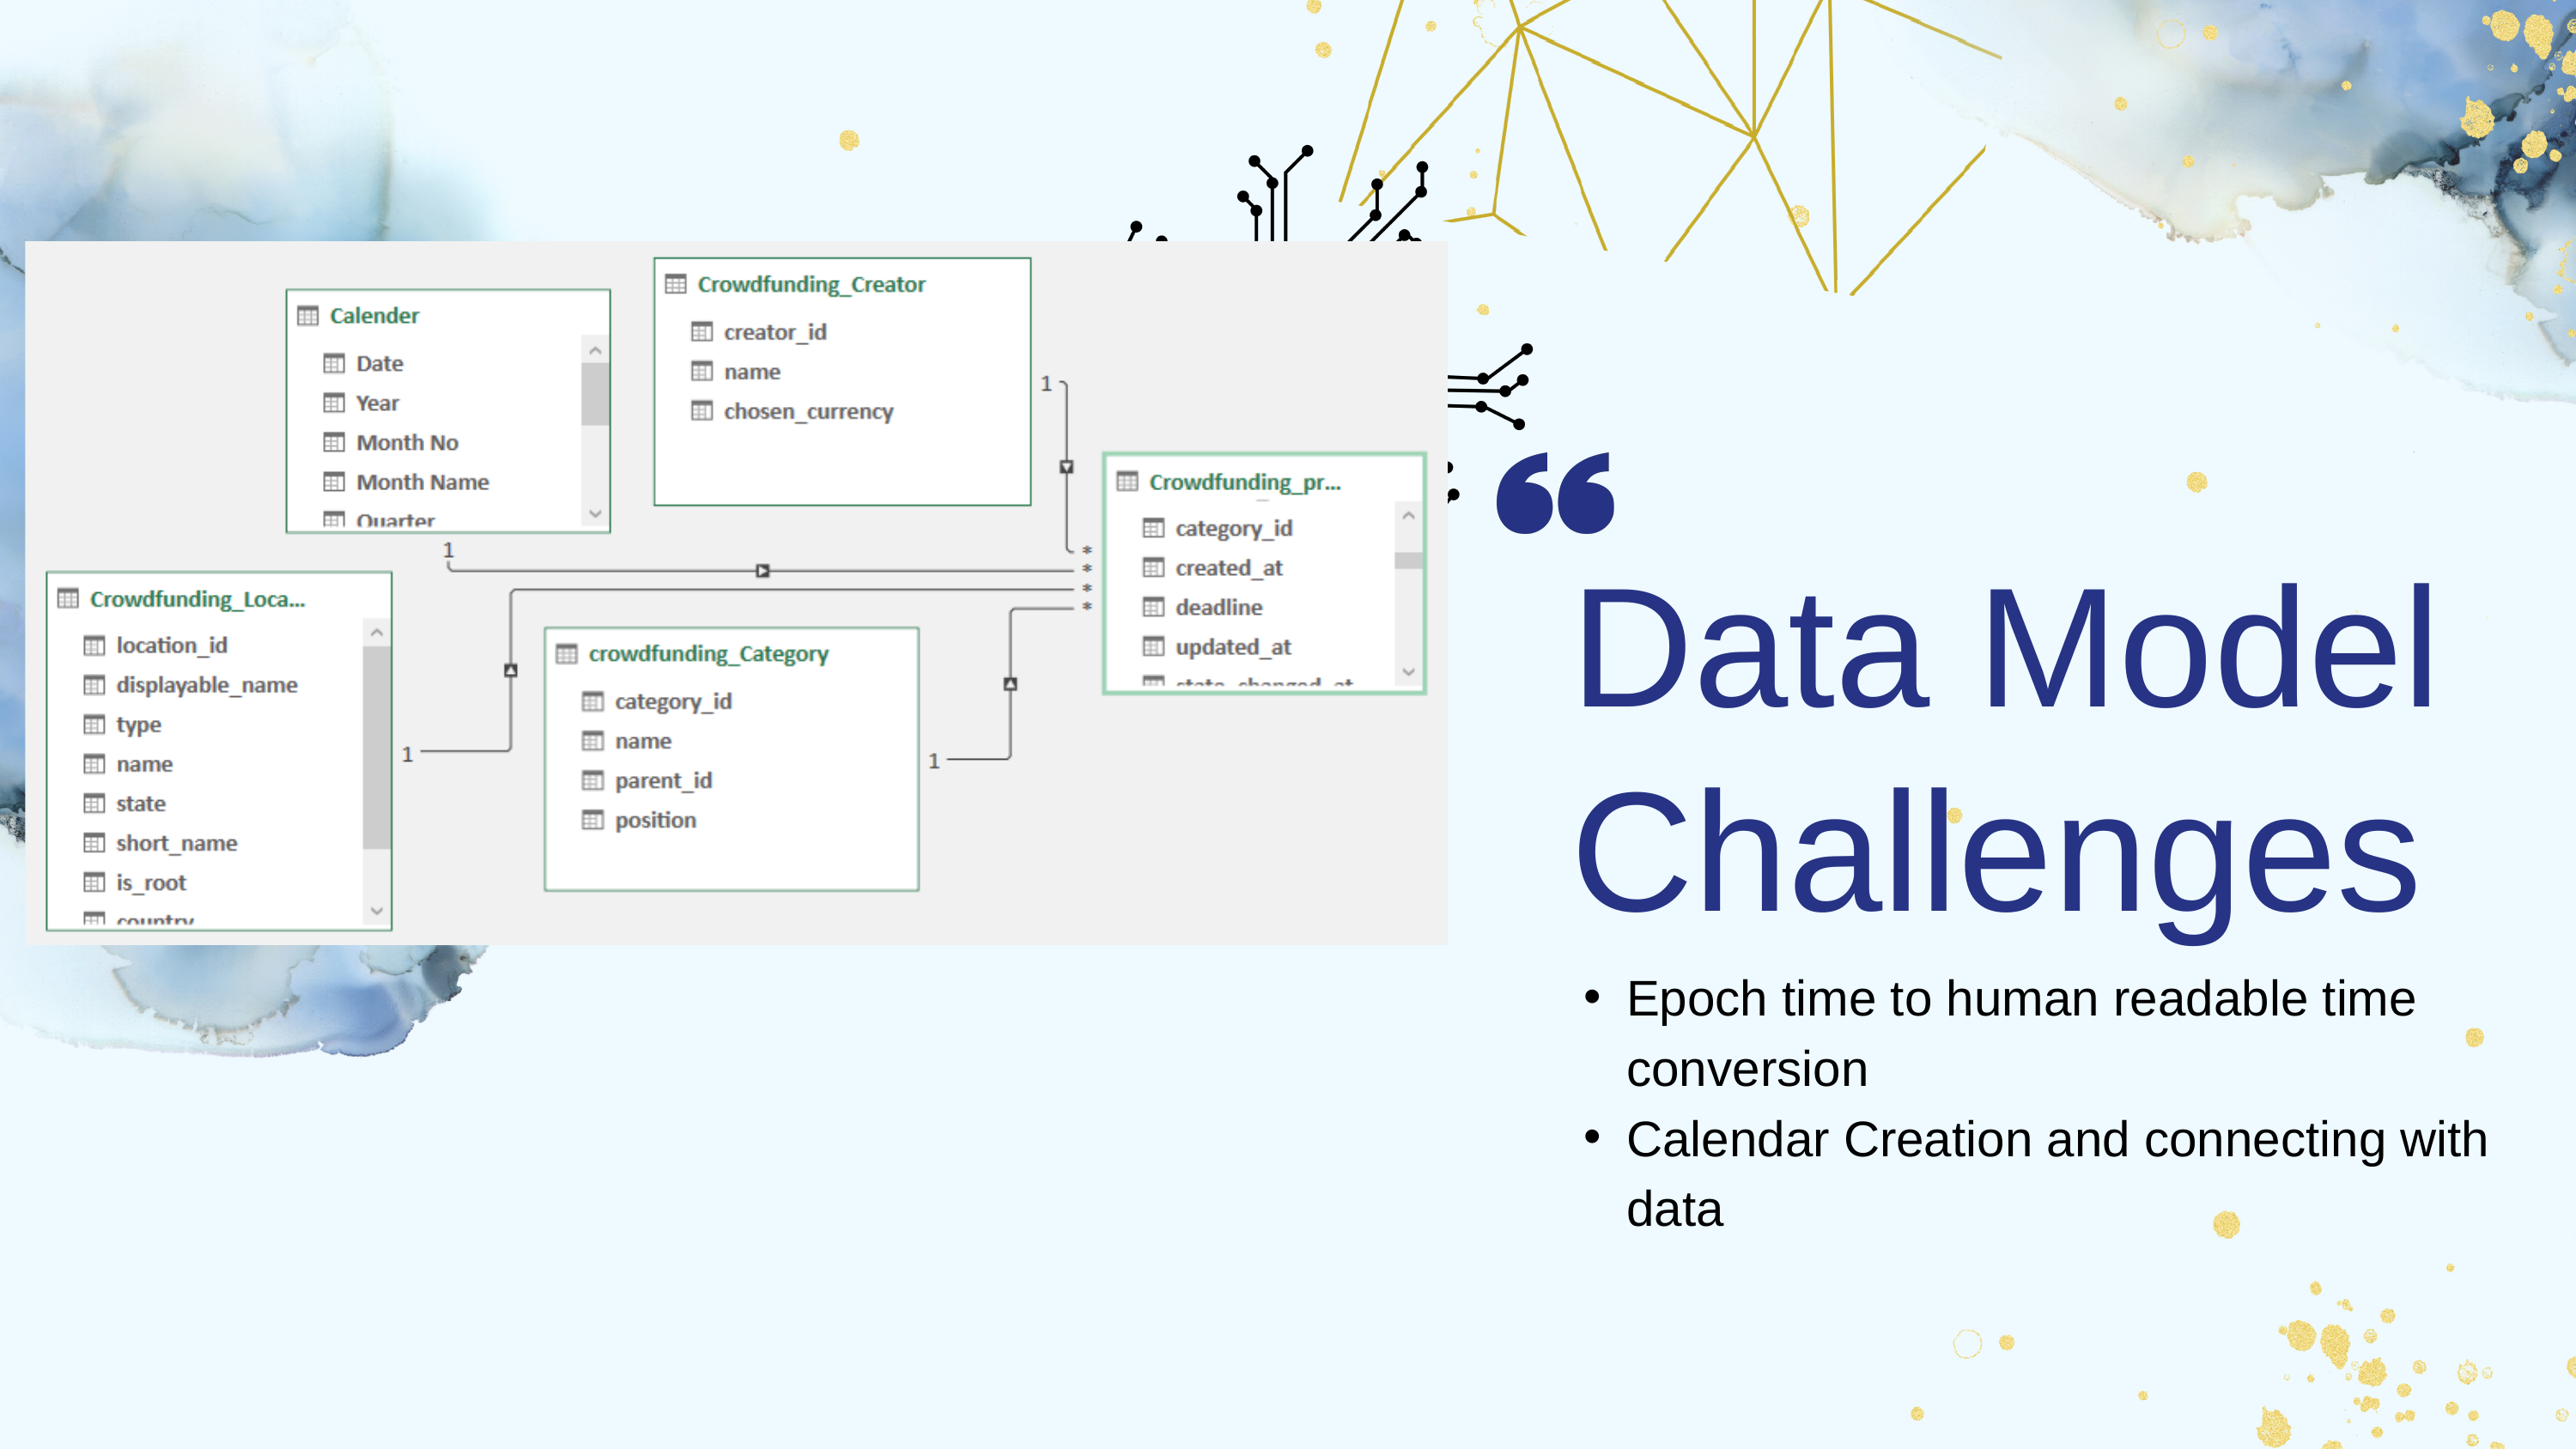

Data Model Challenges

Epoch time to human readable time conversion
Calendar Creation and connecting with data